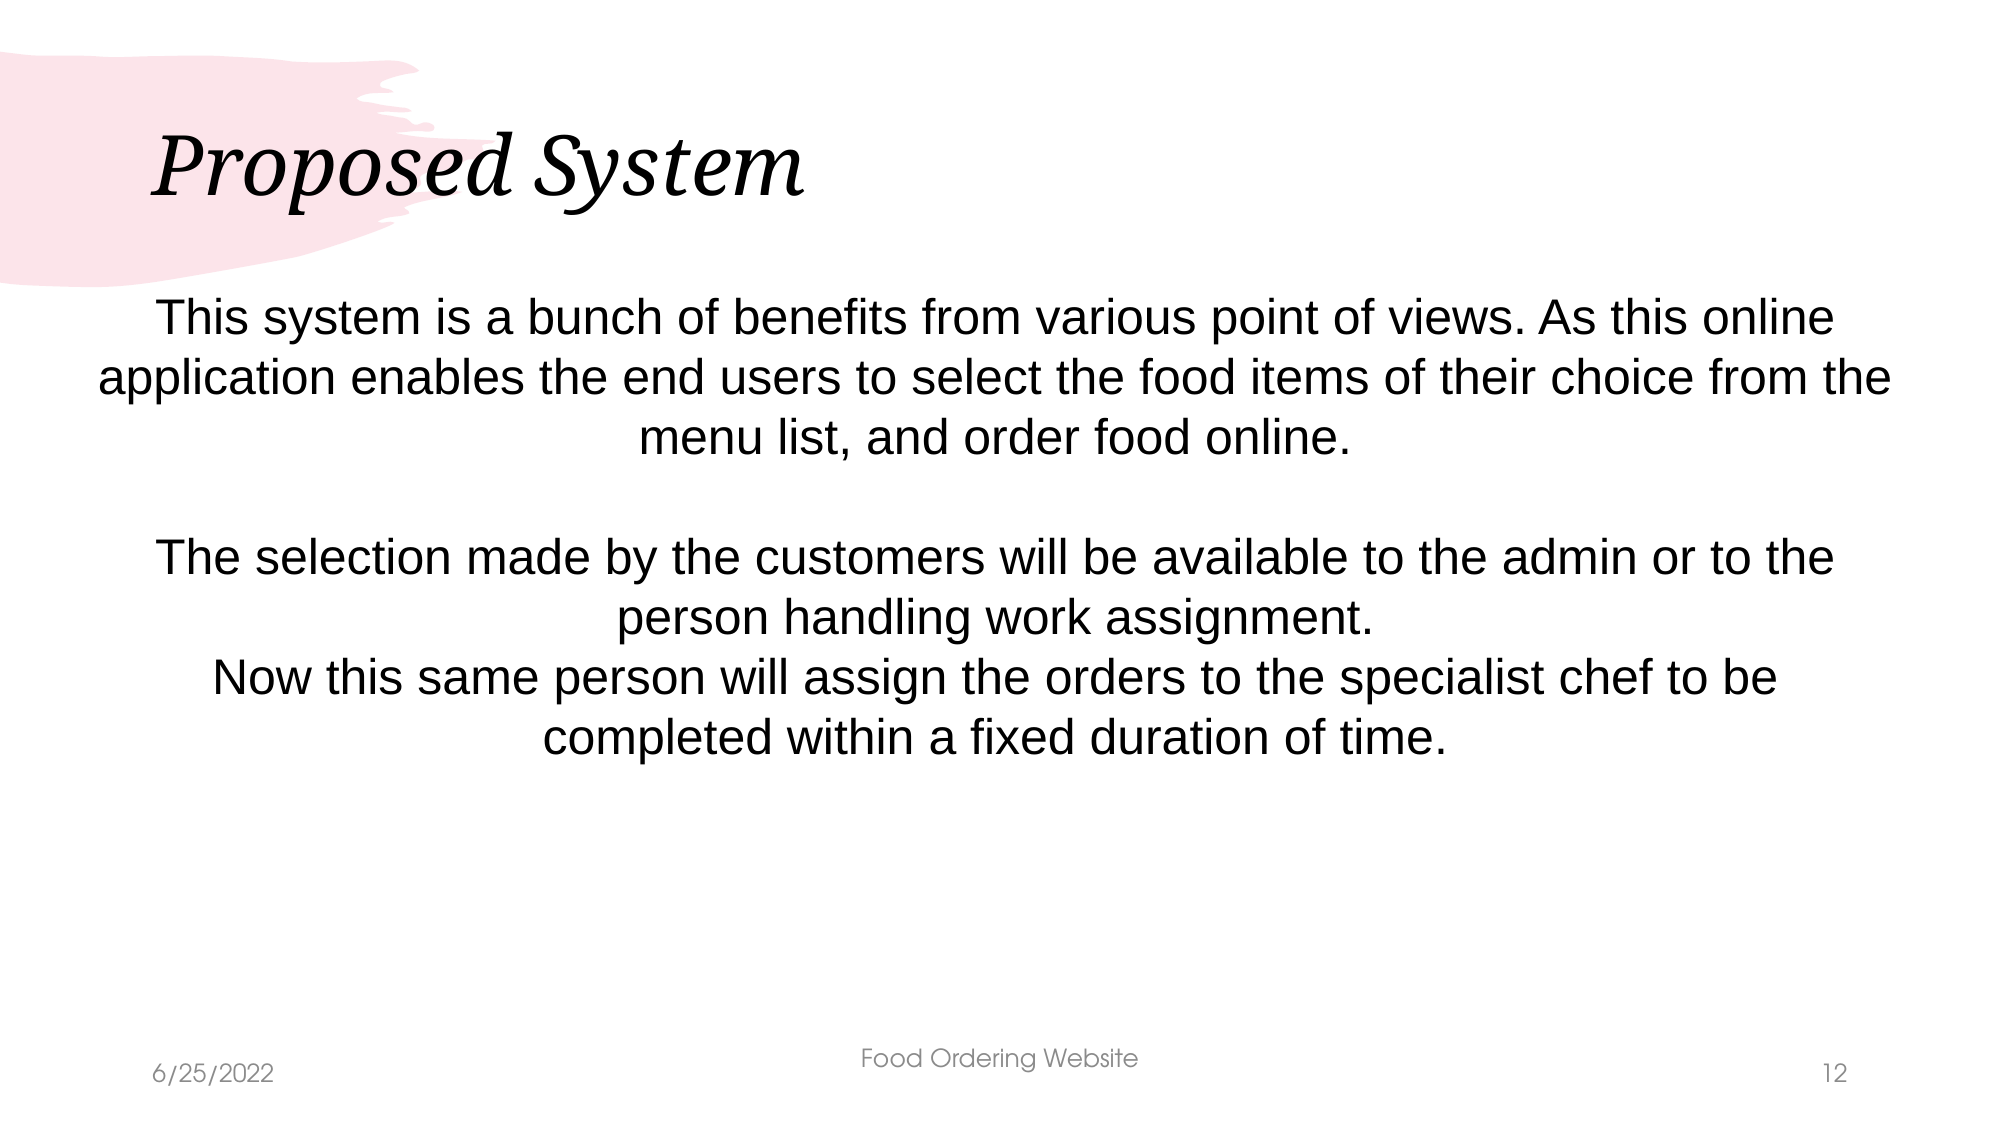

# Proposed System
This system is a bunch of benefits from various point of views. As this online application enables the end users to select the food items of their choice from the menu list, and order food online.

The selection made by the customers will be available to the admin or to the person handling work assignment.
Now this same person will assign the orders to the specialist chef to be completed within a fixed duration of time.

6/25/2022
Food Ordering Website

12